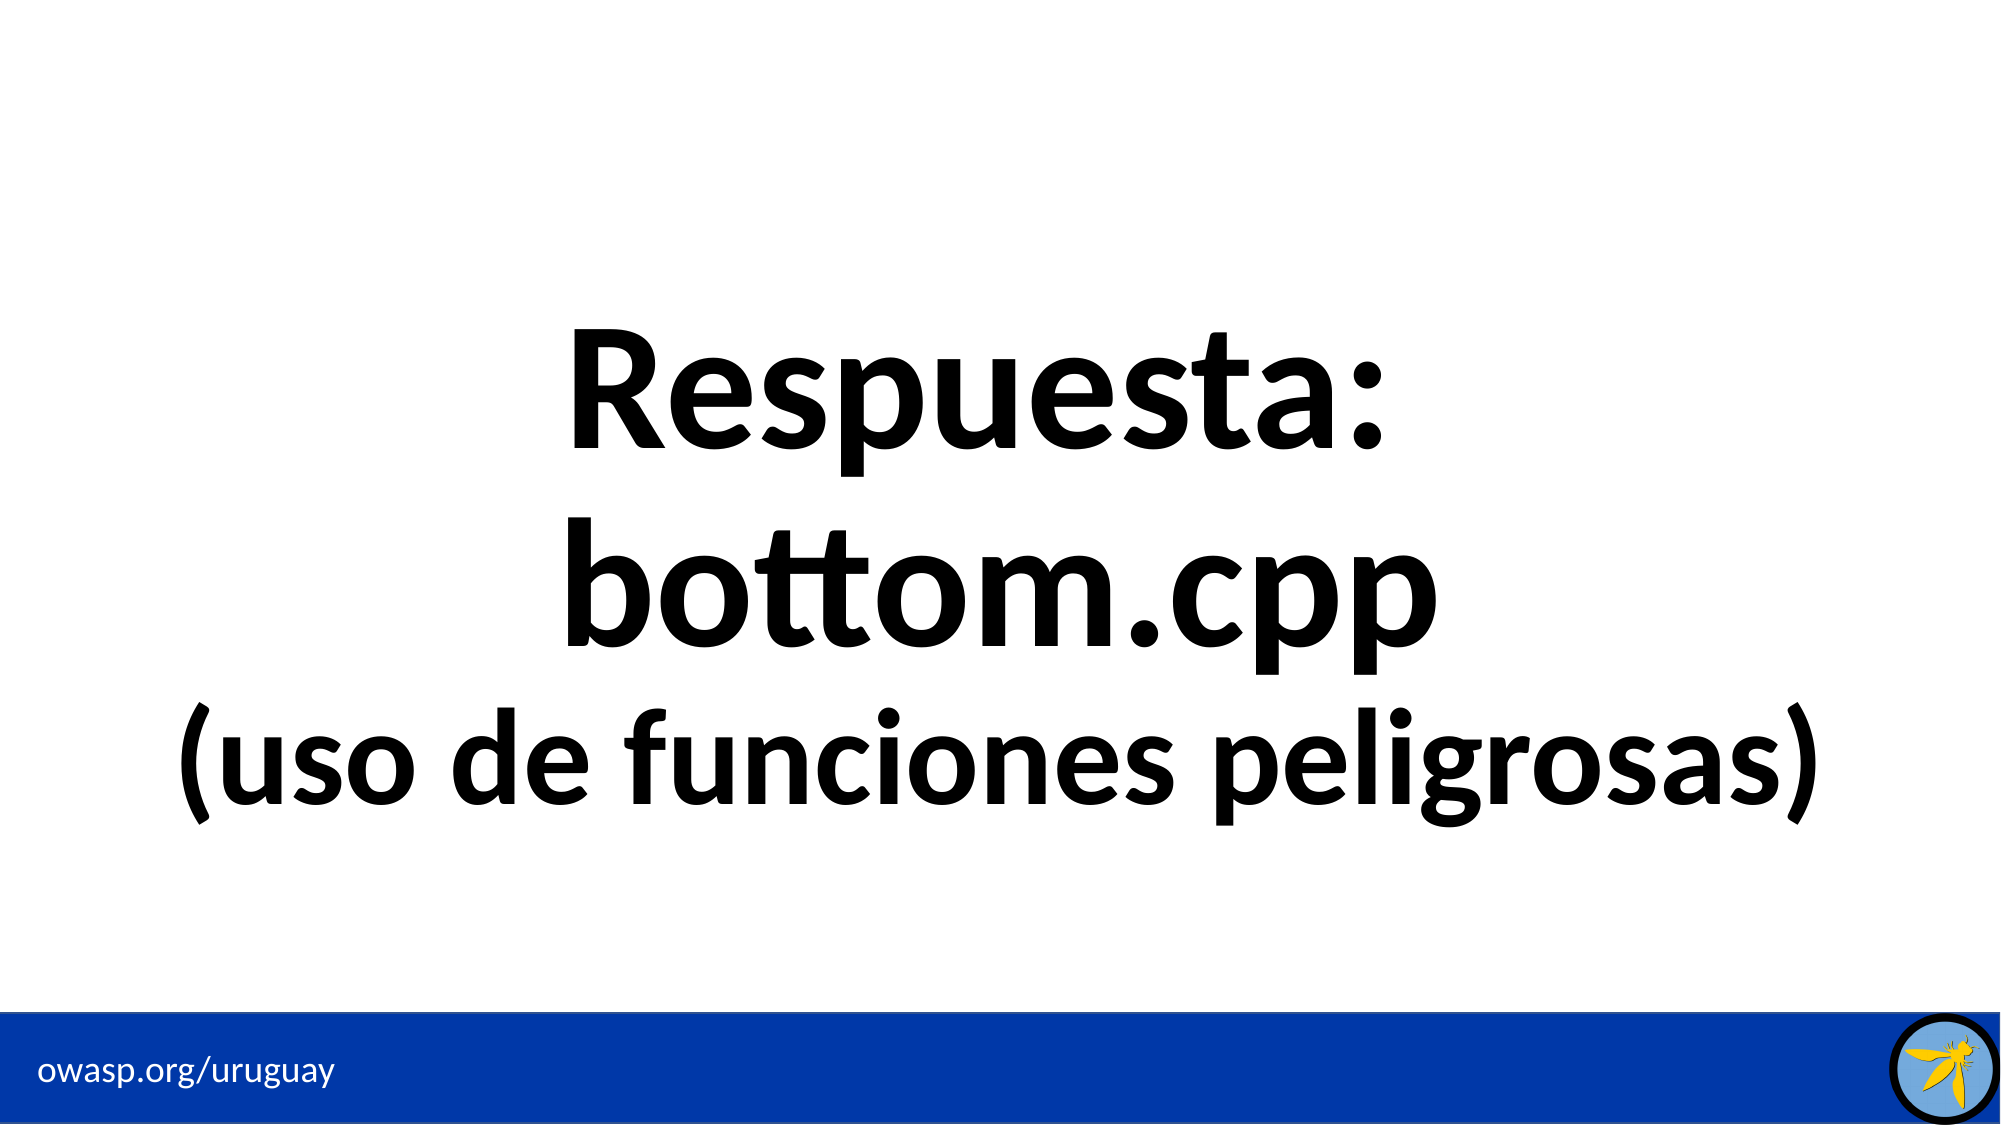

# Respuesta: bottom.cpp (uso de funciones peligrosas)